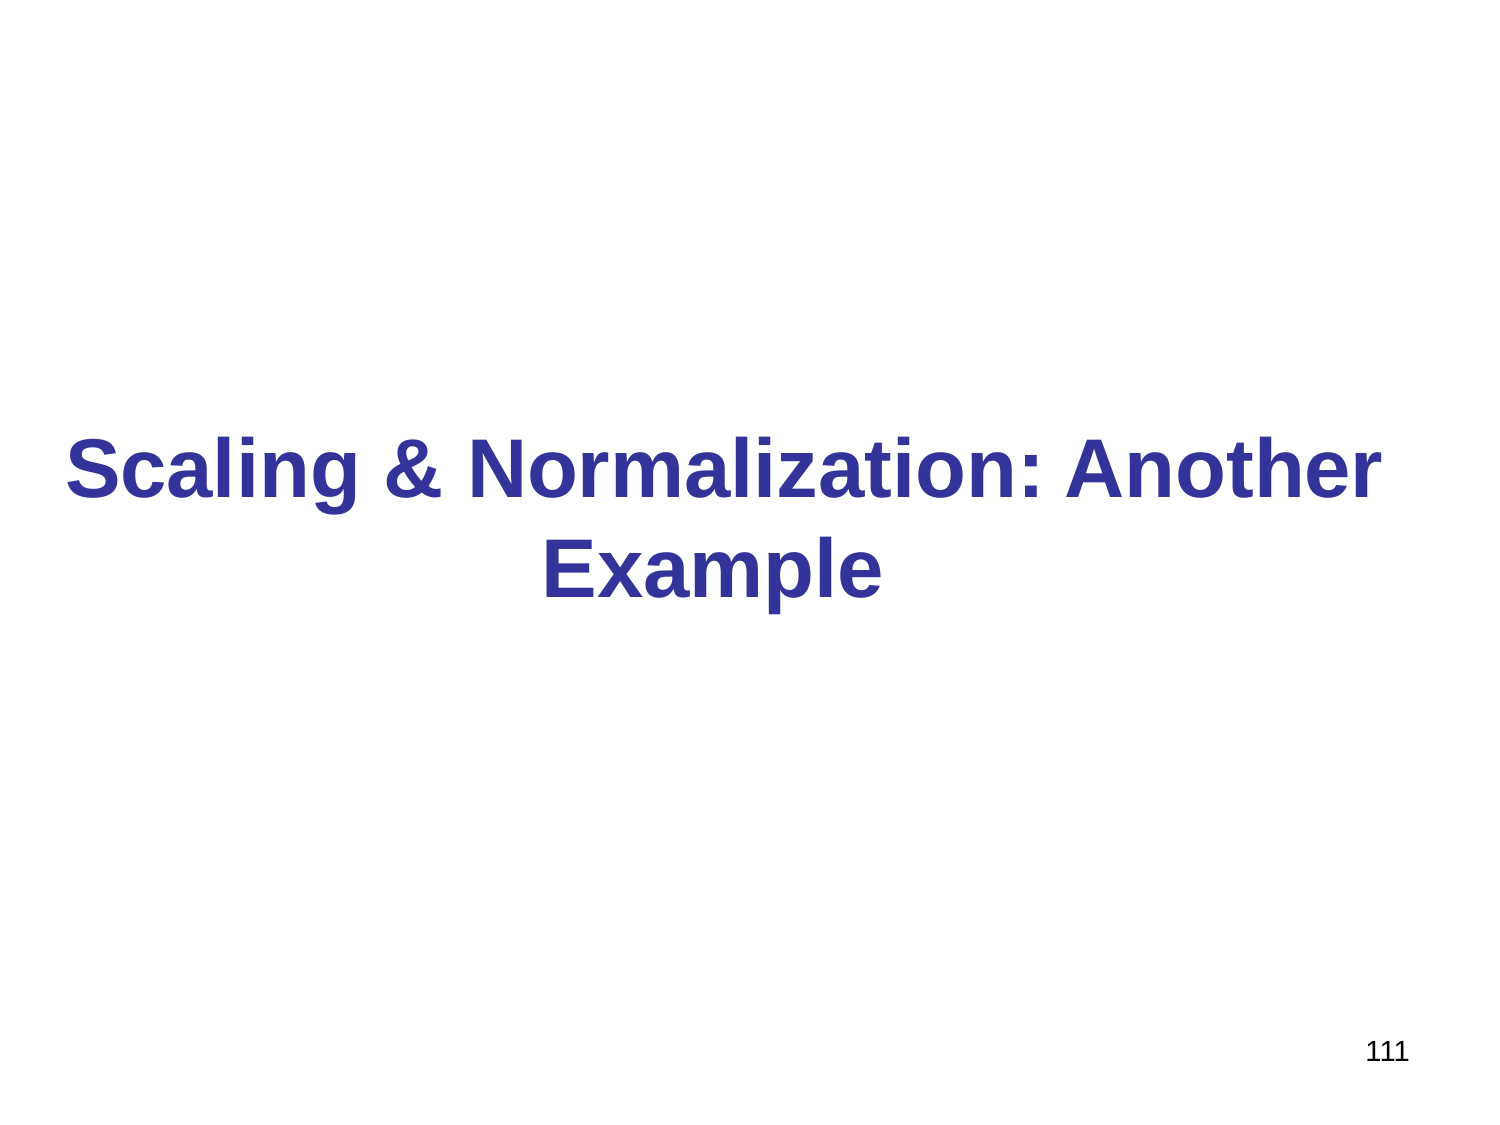

# Scaling & Normalization: Another Example
111